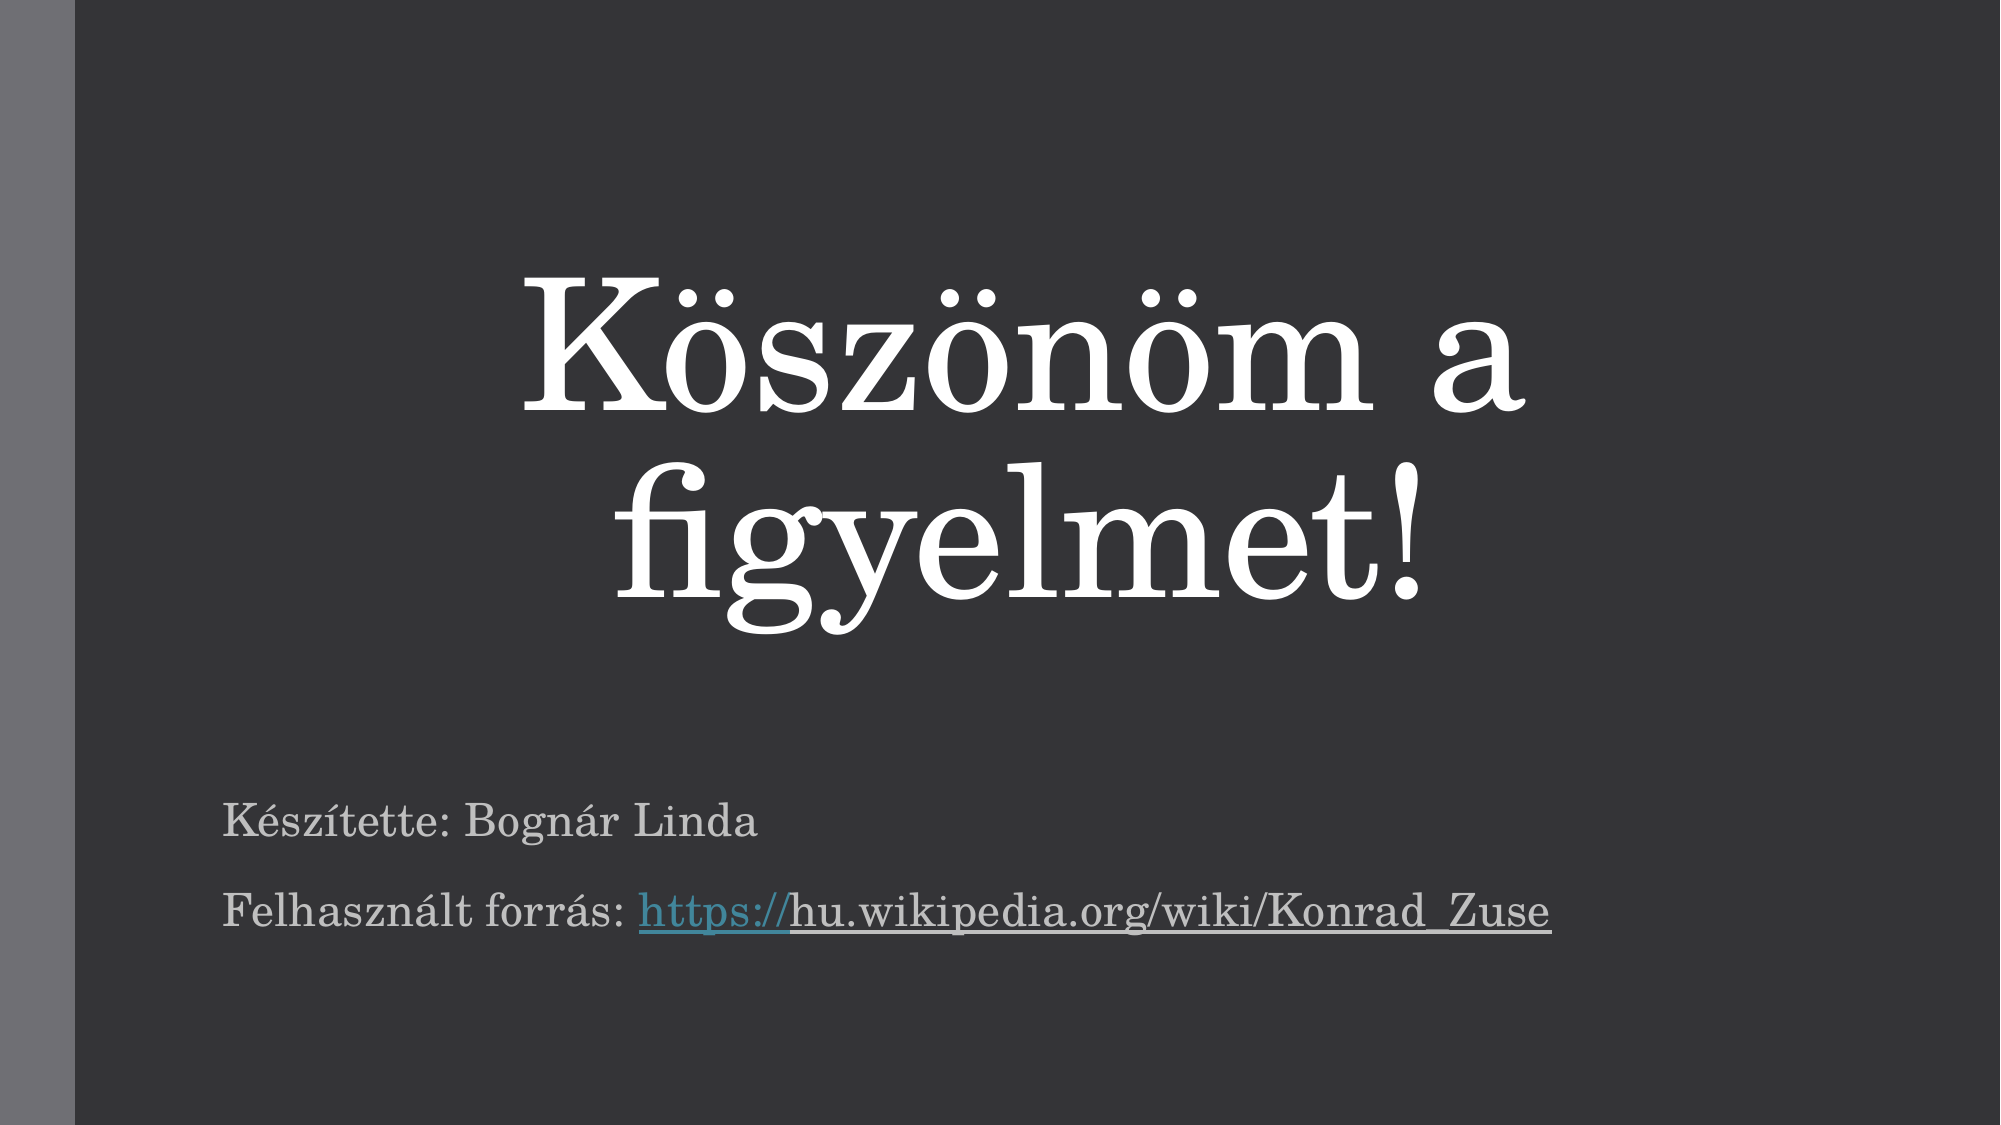

# Köszönöm a figyelmet!
Készítette: Bognár Linda
Felhasznált forrás: https://hu.wikipedia.org/wiki/Konrad_Zuse